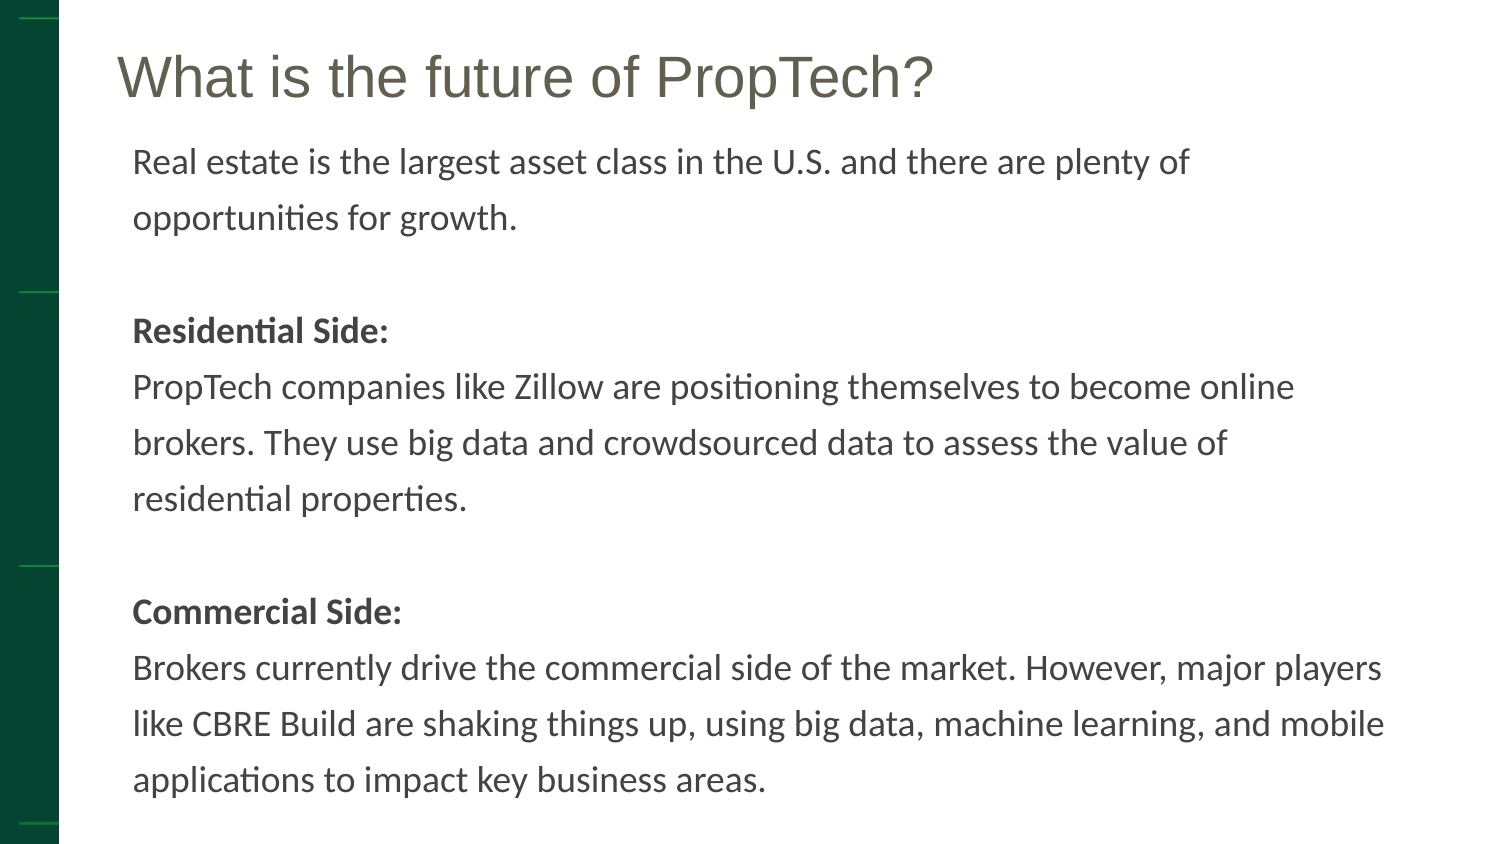

# What is the future of PropTech?
Real estate is the largest asset class in the U.S. and there are plenty of opportunities for growth.

Residential Side:
PropTech companies like Zillow are positioning themselves to become online brokers. They use big data and crowdsourced data to assess the value of residential properties.

Commercial Side:
Brokers currently drive the commercial side of the market. However, major players like CBRE Build are shaking things up, using big data, machine learning, and mobile applications to impact key business areas.